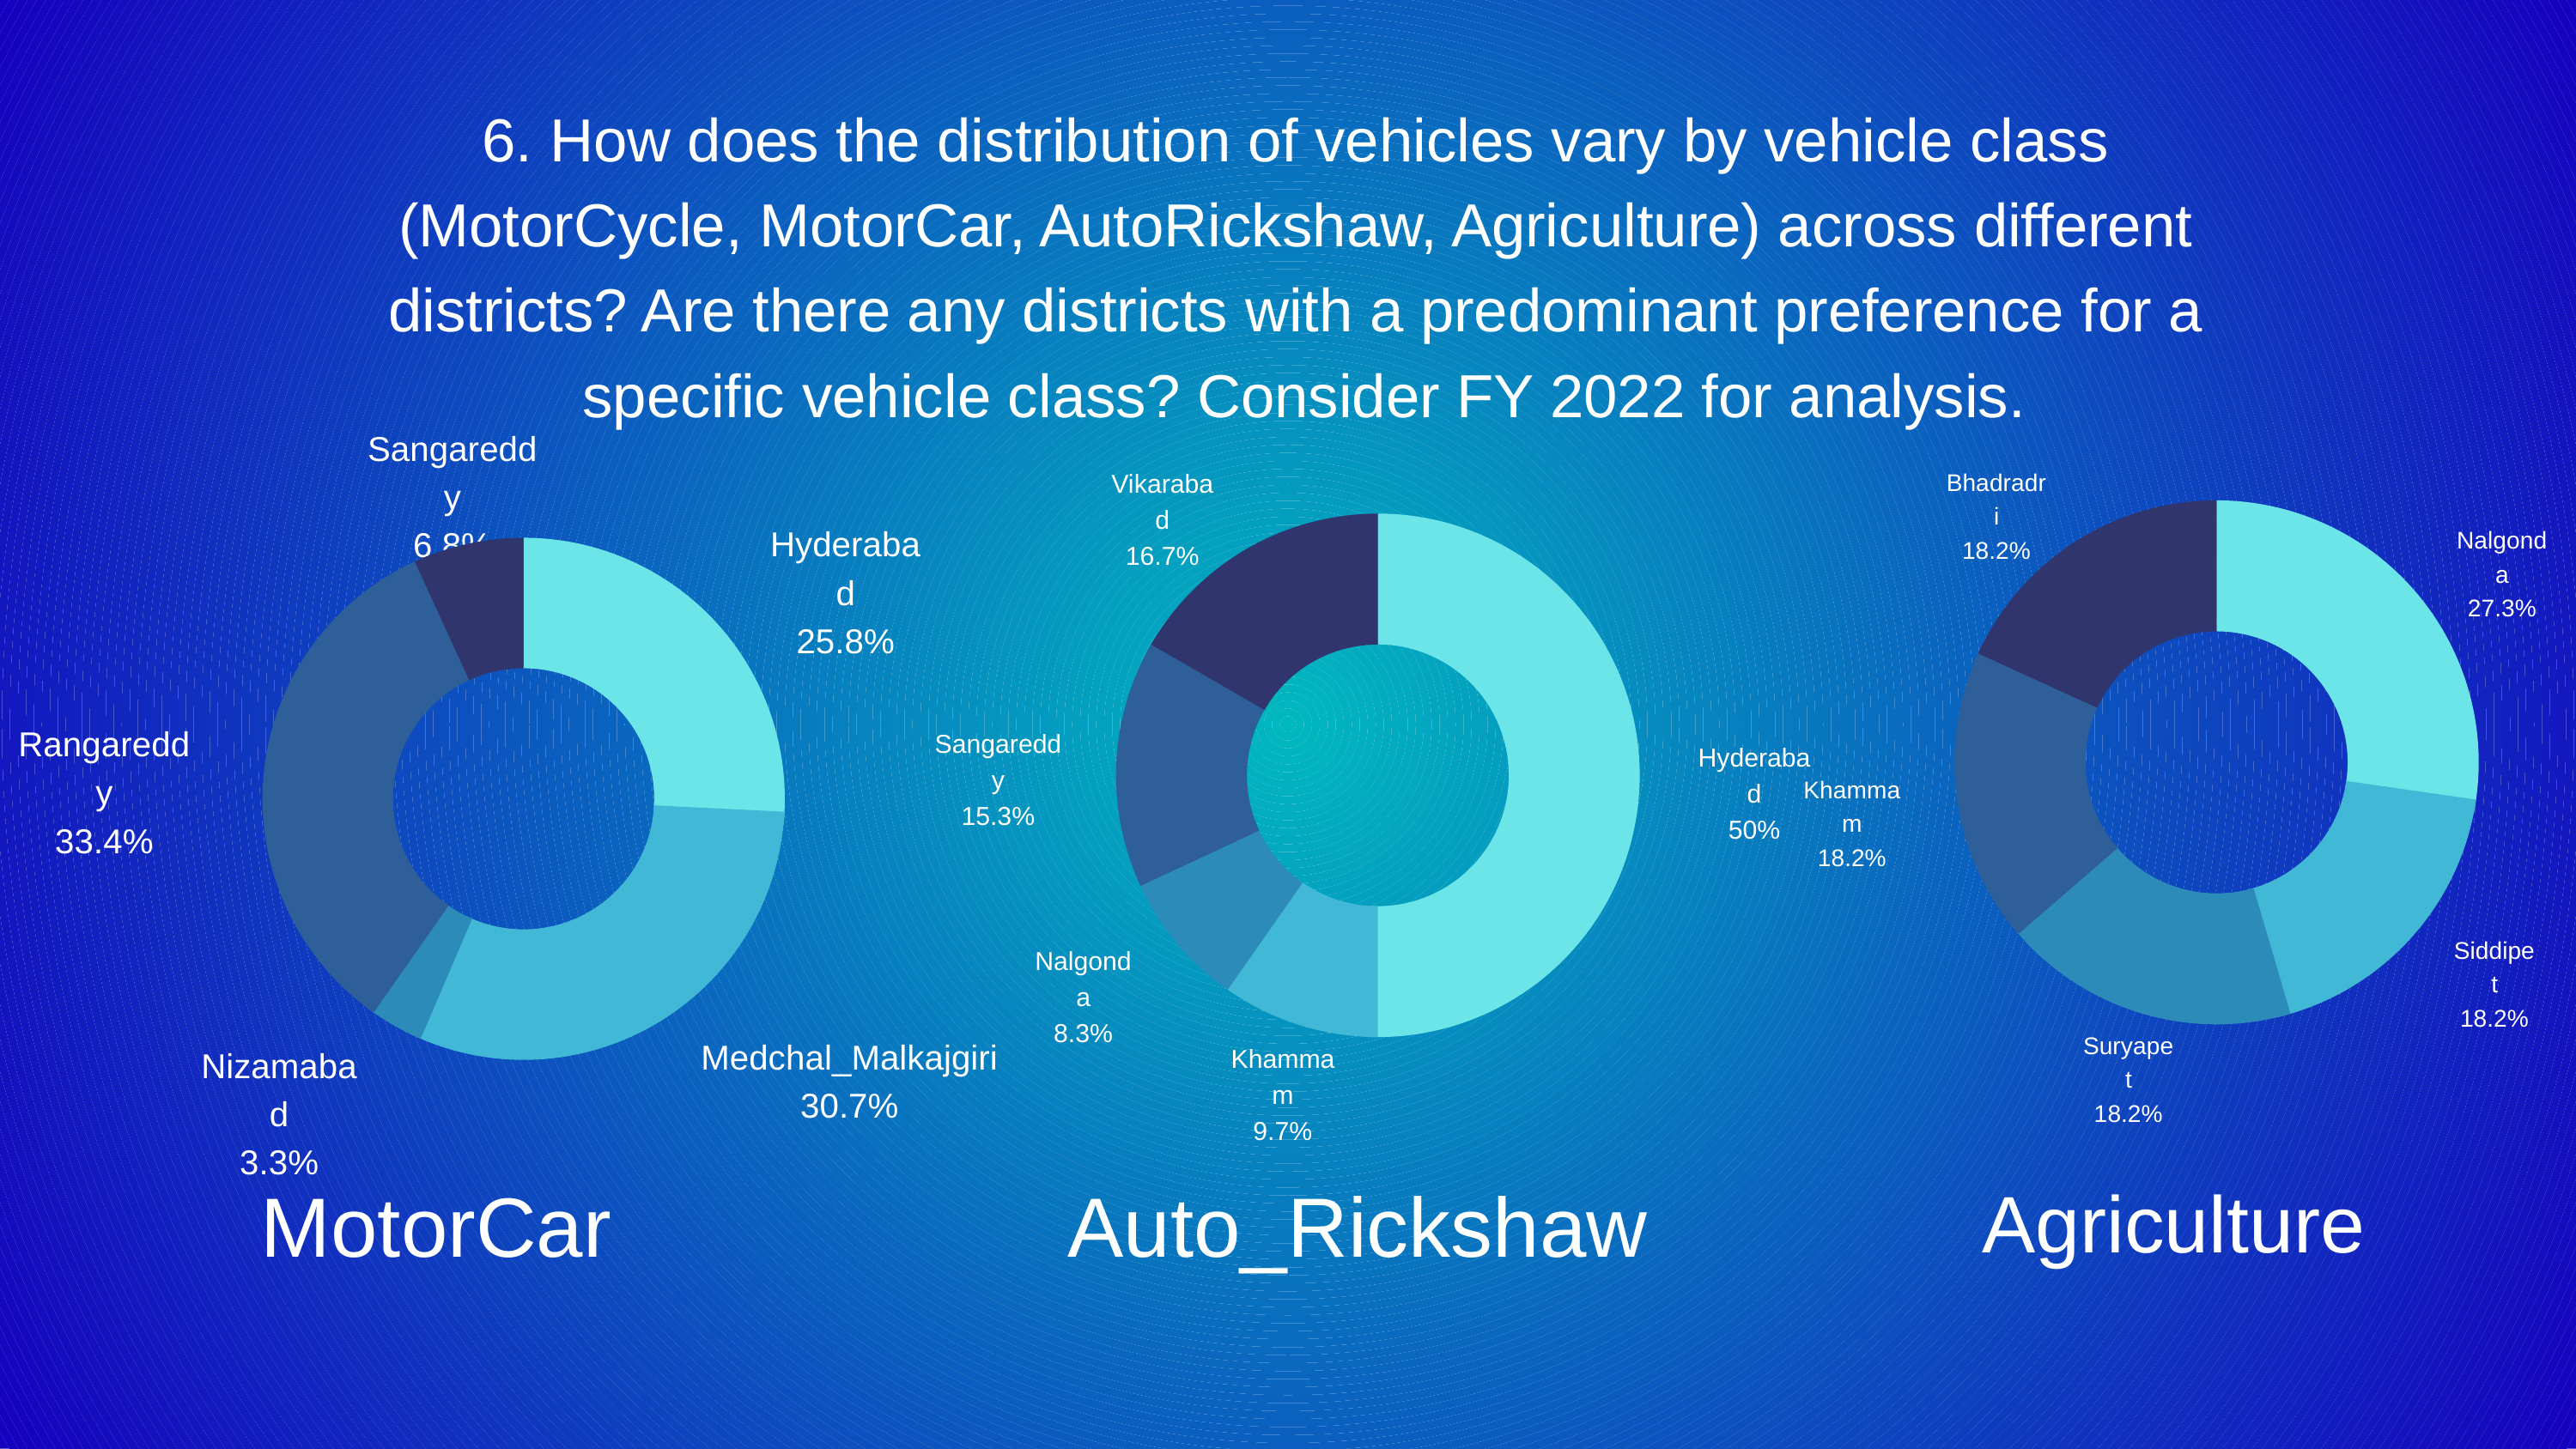

6. How does the distribution of vehicles vary by vehicle class
(MotorCycle, MotorCar, AutoRickshaw, Agriculture) across different
districts? Are there any districts with a predominant preference for a
specific vehicle class? Consider FY 2022 for analysis.
Sangareddy
6.8%
Hyderabad
25.8%

Rangareddy
33.4%
Medchal_Malkajgiri
30.7%
Nizamabad
3.3%
Vikarabad
16.7%

Sangareddy
15.3%
Hyderabad
50%
Nalgonda
8.3%
Khammam
9.7%
Bhadradri
18.2%

Nalgonda
27.3%
Khammam
18.2%
Siddipet
18.2%
Suryapet
18.2%
MotorCar
Auto_Rickshaw
Agriculture